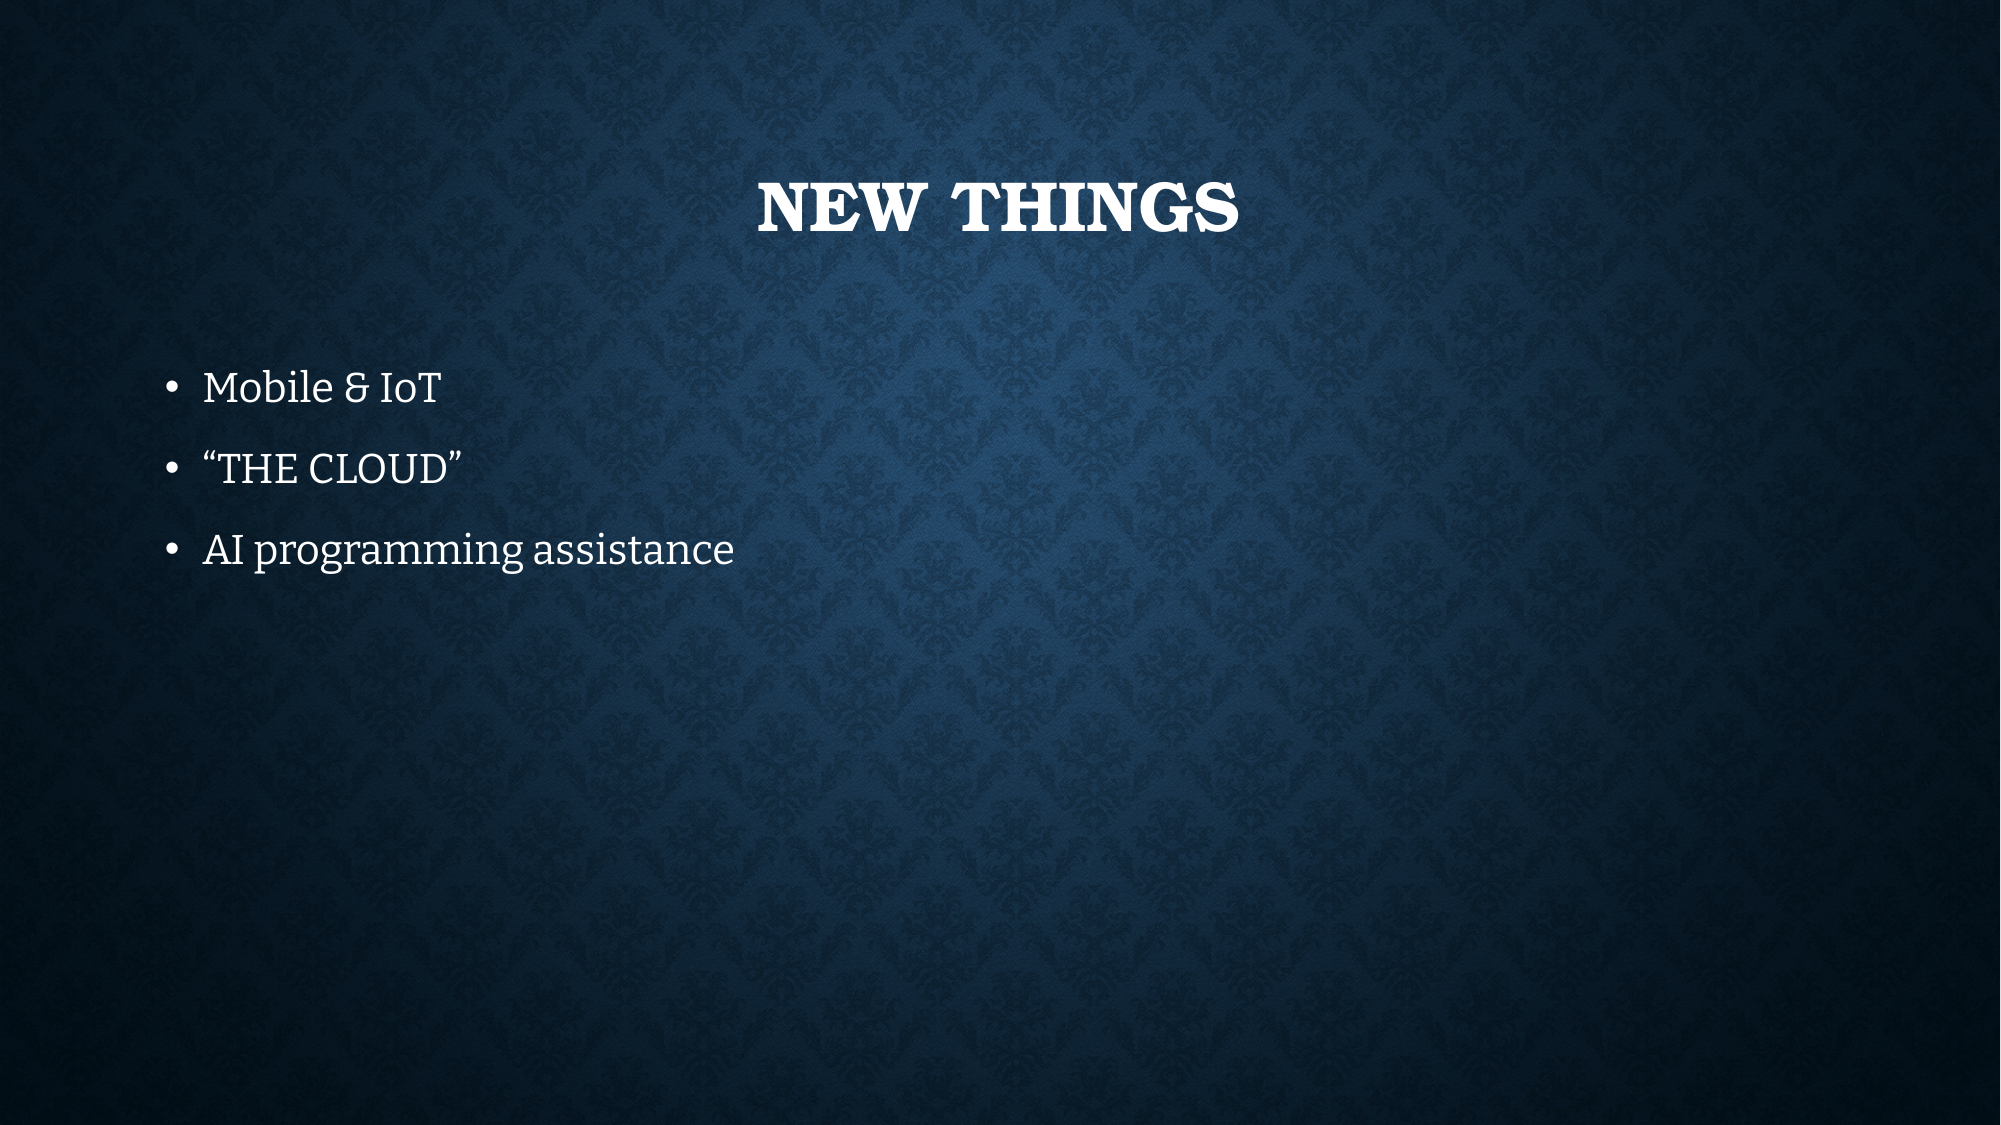

# New things
Mobile & IoT
“THE CLOUD”
AI programming assistance